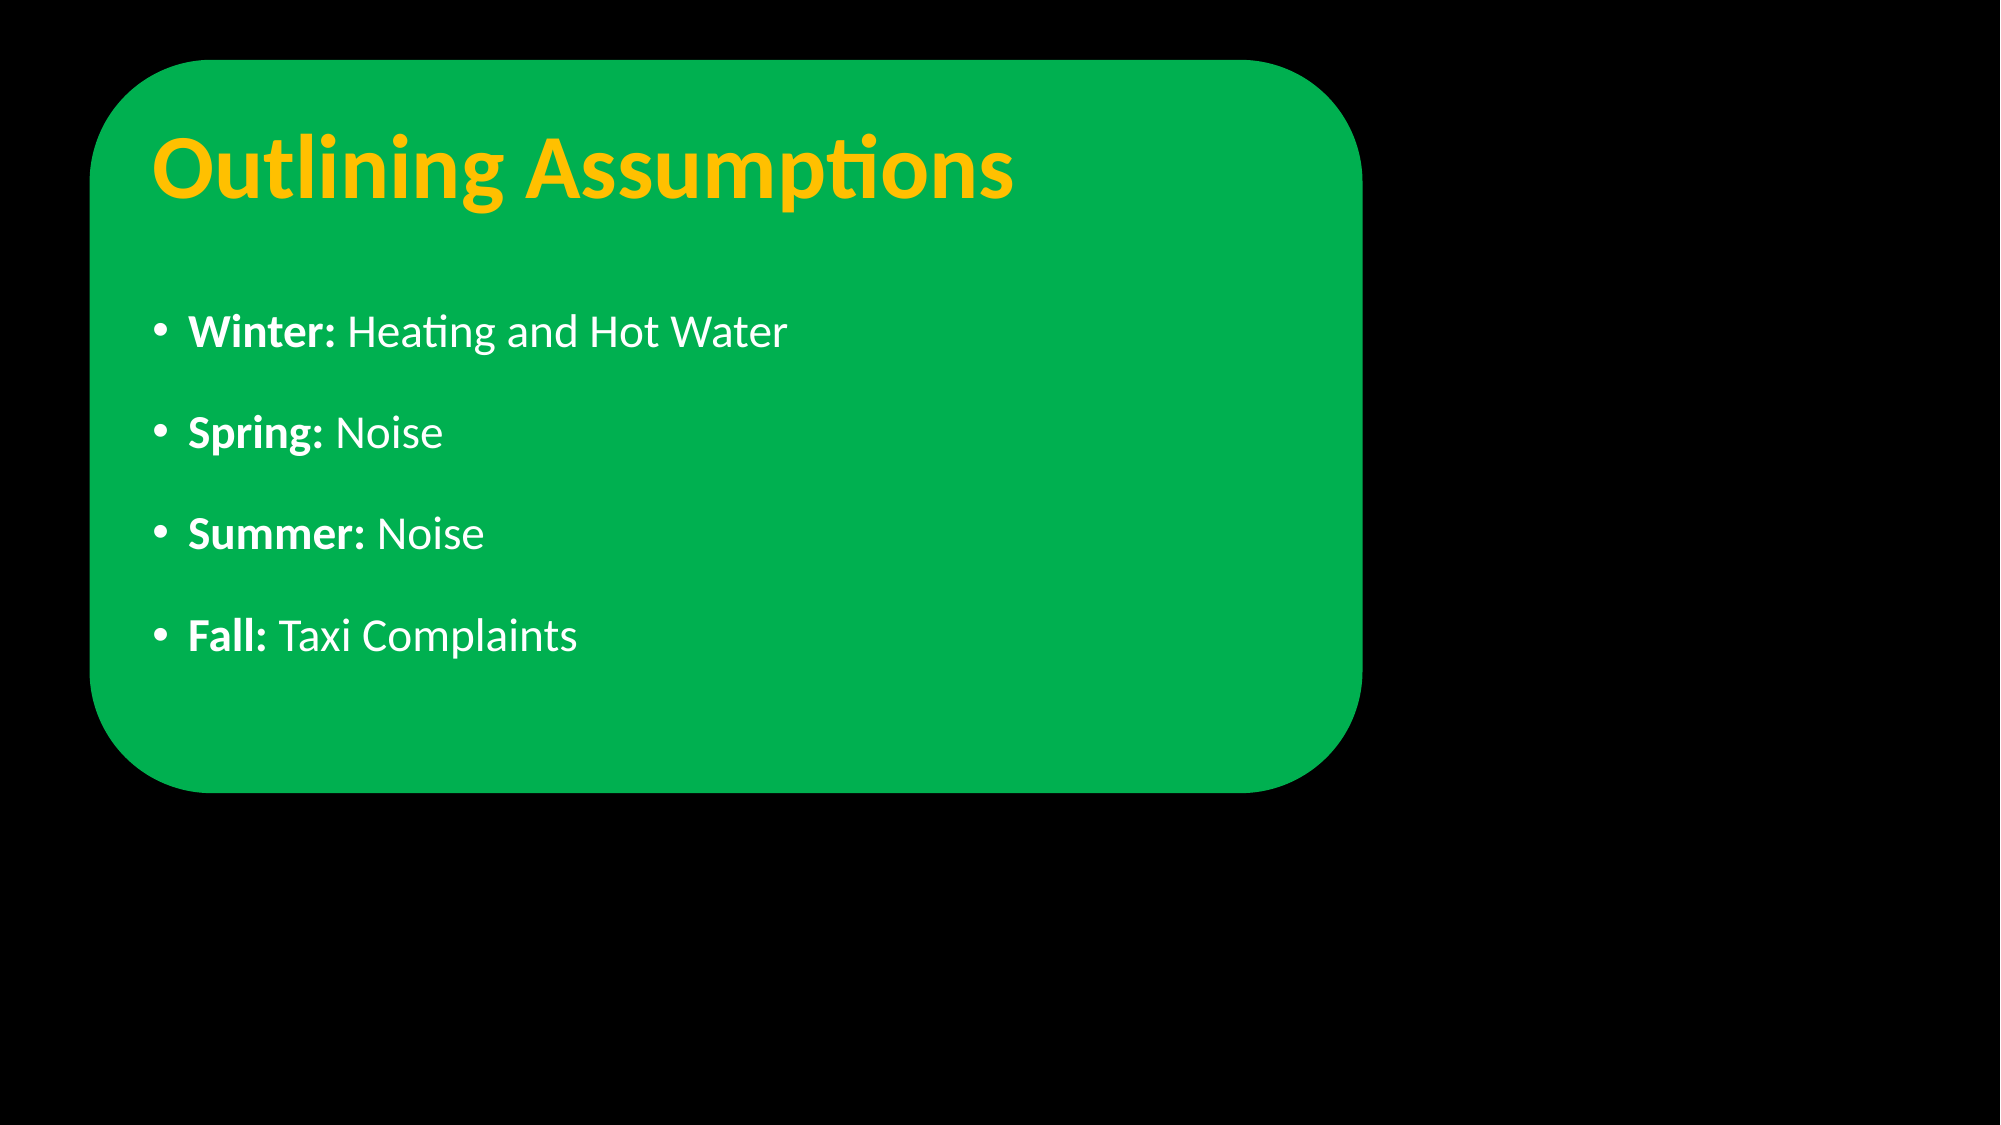

# Outlining Assumptions
Winter: Heating and Hot Water

Spring: Noise

Summer: Noise

Fall: Taxi Complaints